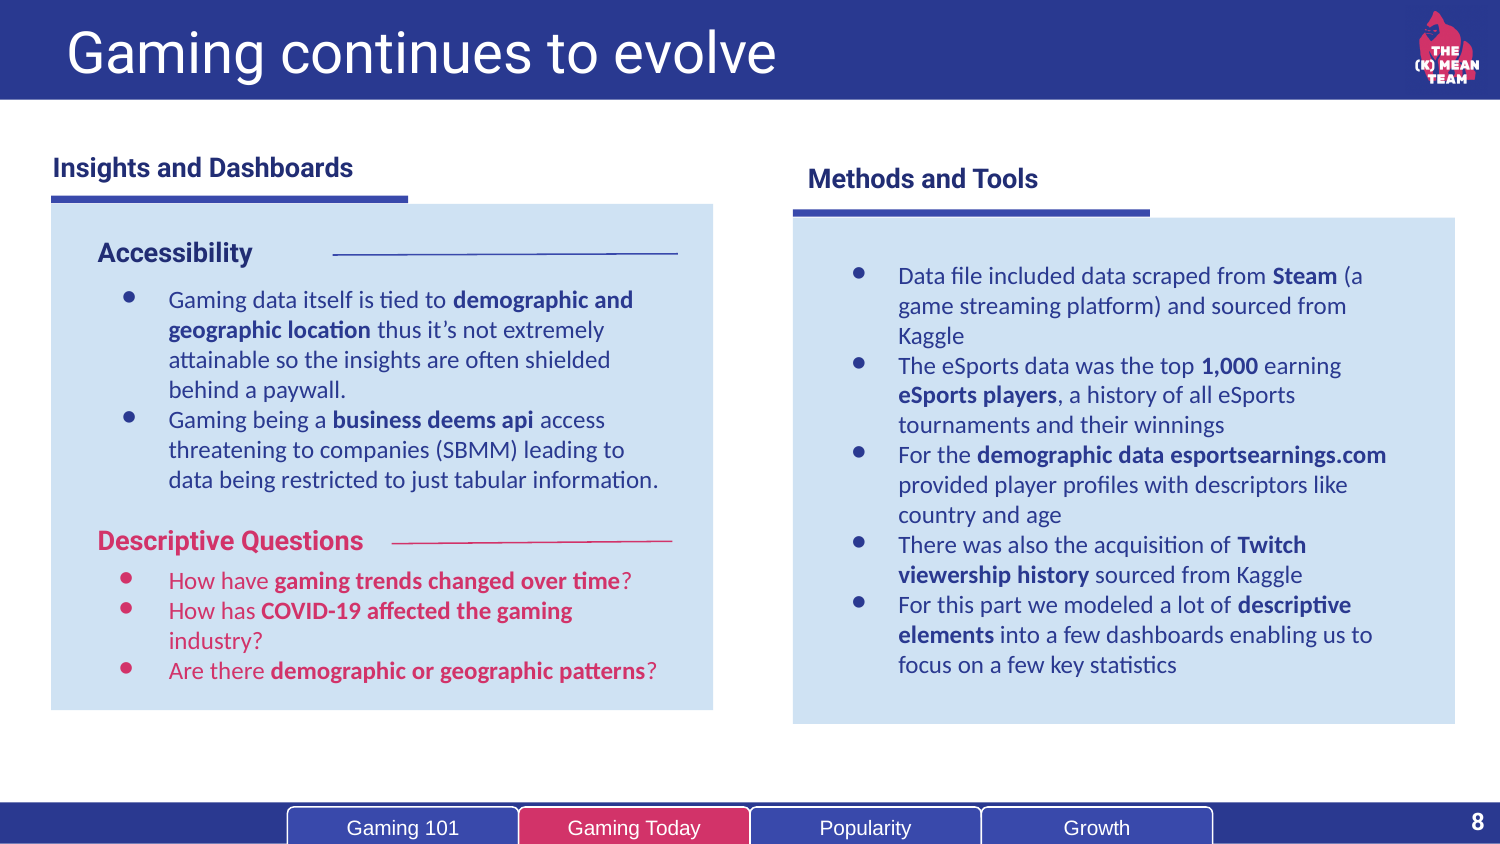

# Gaming continues to evolve
Insights and Dashboards
Methods and Tools

Accessibility
Data file included data scraped from Steam (a game streaming platform) and sourced from Kaggle
The eSports data was the top 1,000 earning eSports players, a history of all eSports tournaments and their winnings
For the demographic data esportsearnings.com provided player profiles with descriptors like country and age
There was also the acquisition of Twitch viewership history sourced from Kaggle
For this part we modeled a lot of descriptive elements into a few dashboards enabling us to focus on a few key statistics
Gaming data itself is tied to demographic and geographic location thus it’s not extremely attainable so the insights are often shielded behind a paywall.
Gaming being a business deems api access threatening to companies (SBMM) leading to data being restricted to just tabular information.
Descriptive Questions
How have gaming trends changed over time?
How has COVID-19 affected the gaming industry?
Are there demographic or geographic patterns?
8